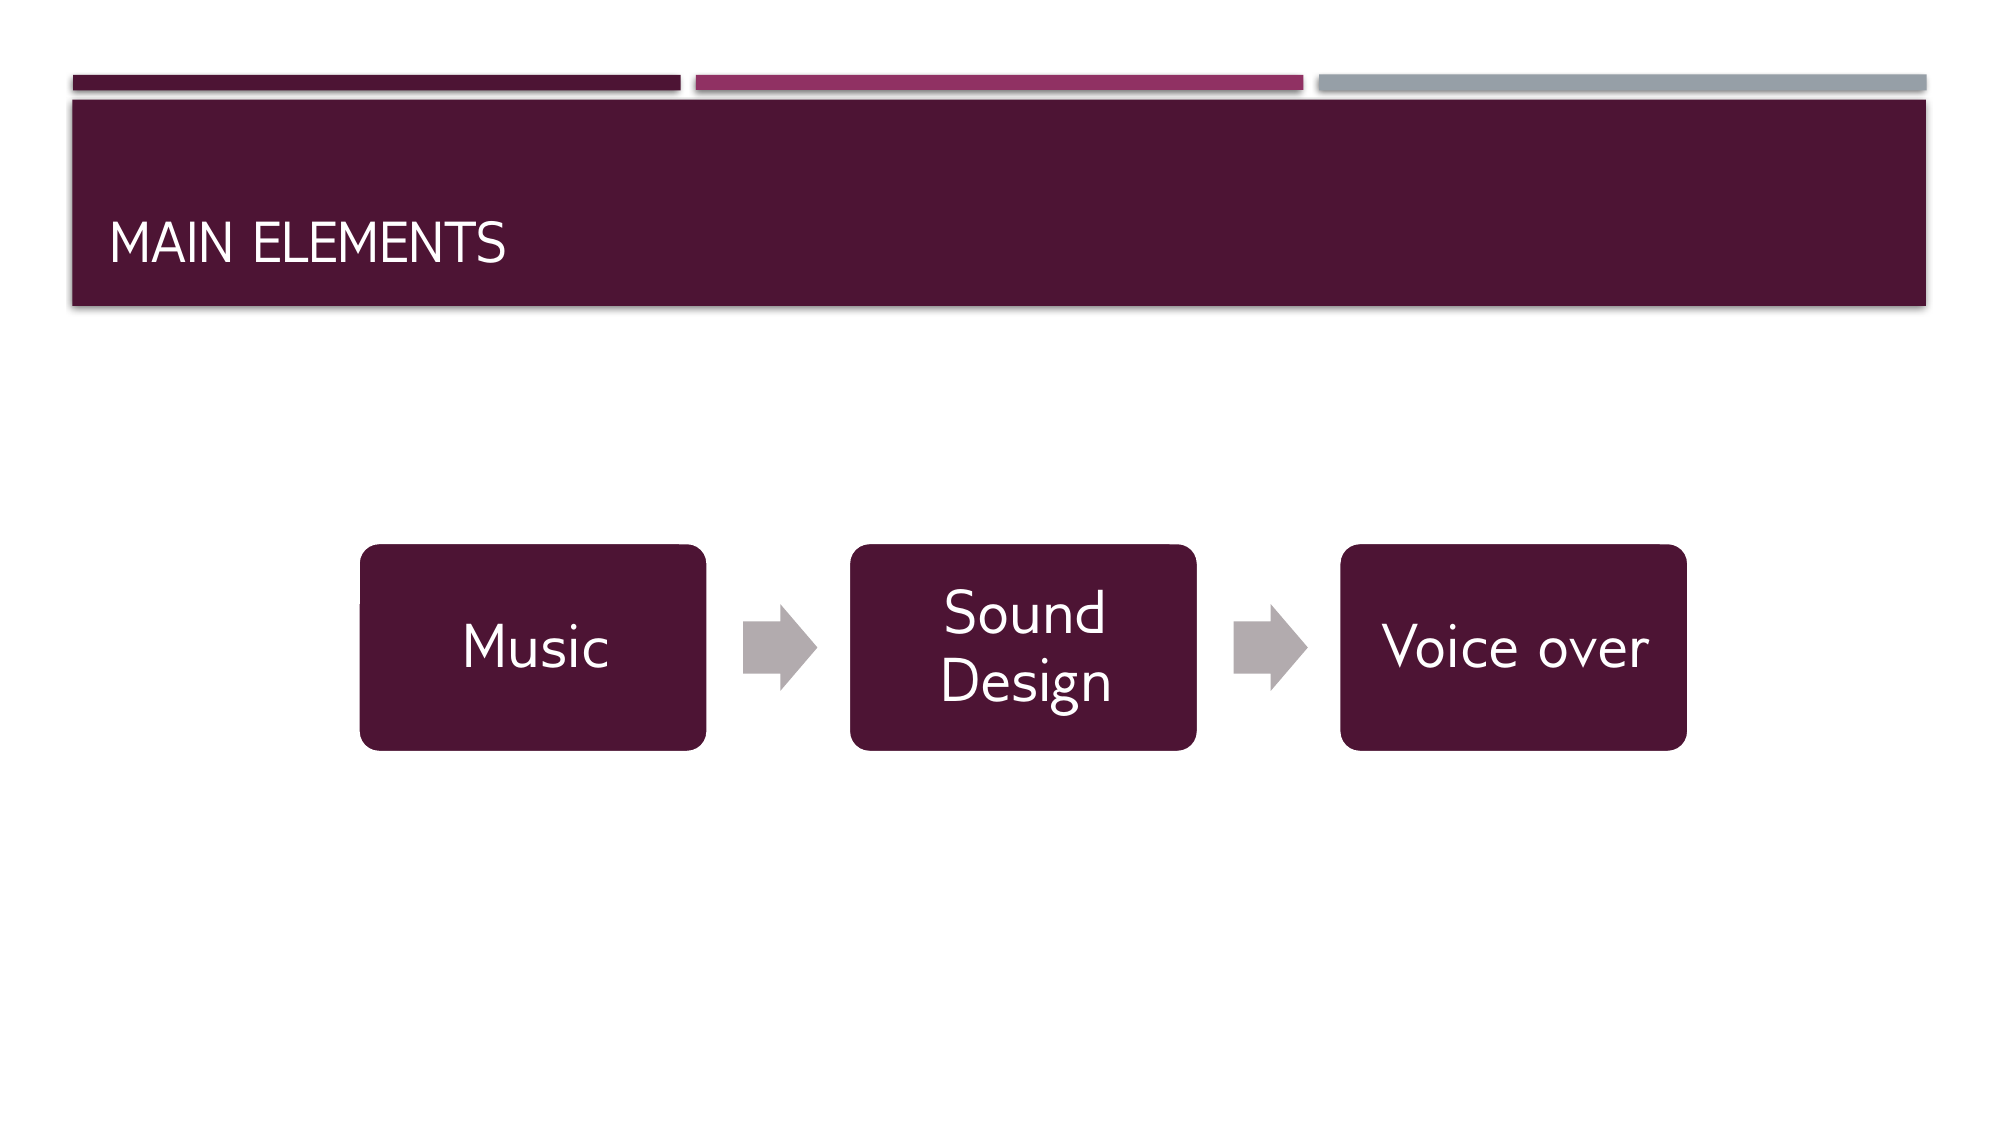

# Main elements
Music

Sound Design

Voice over